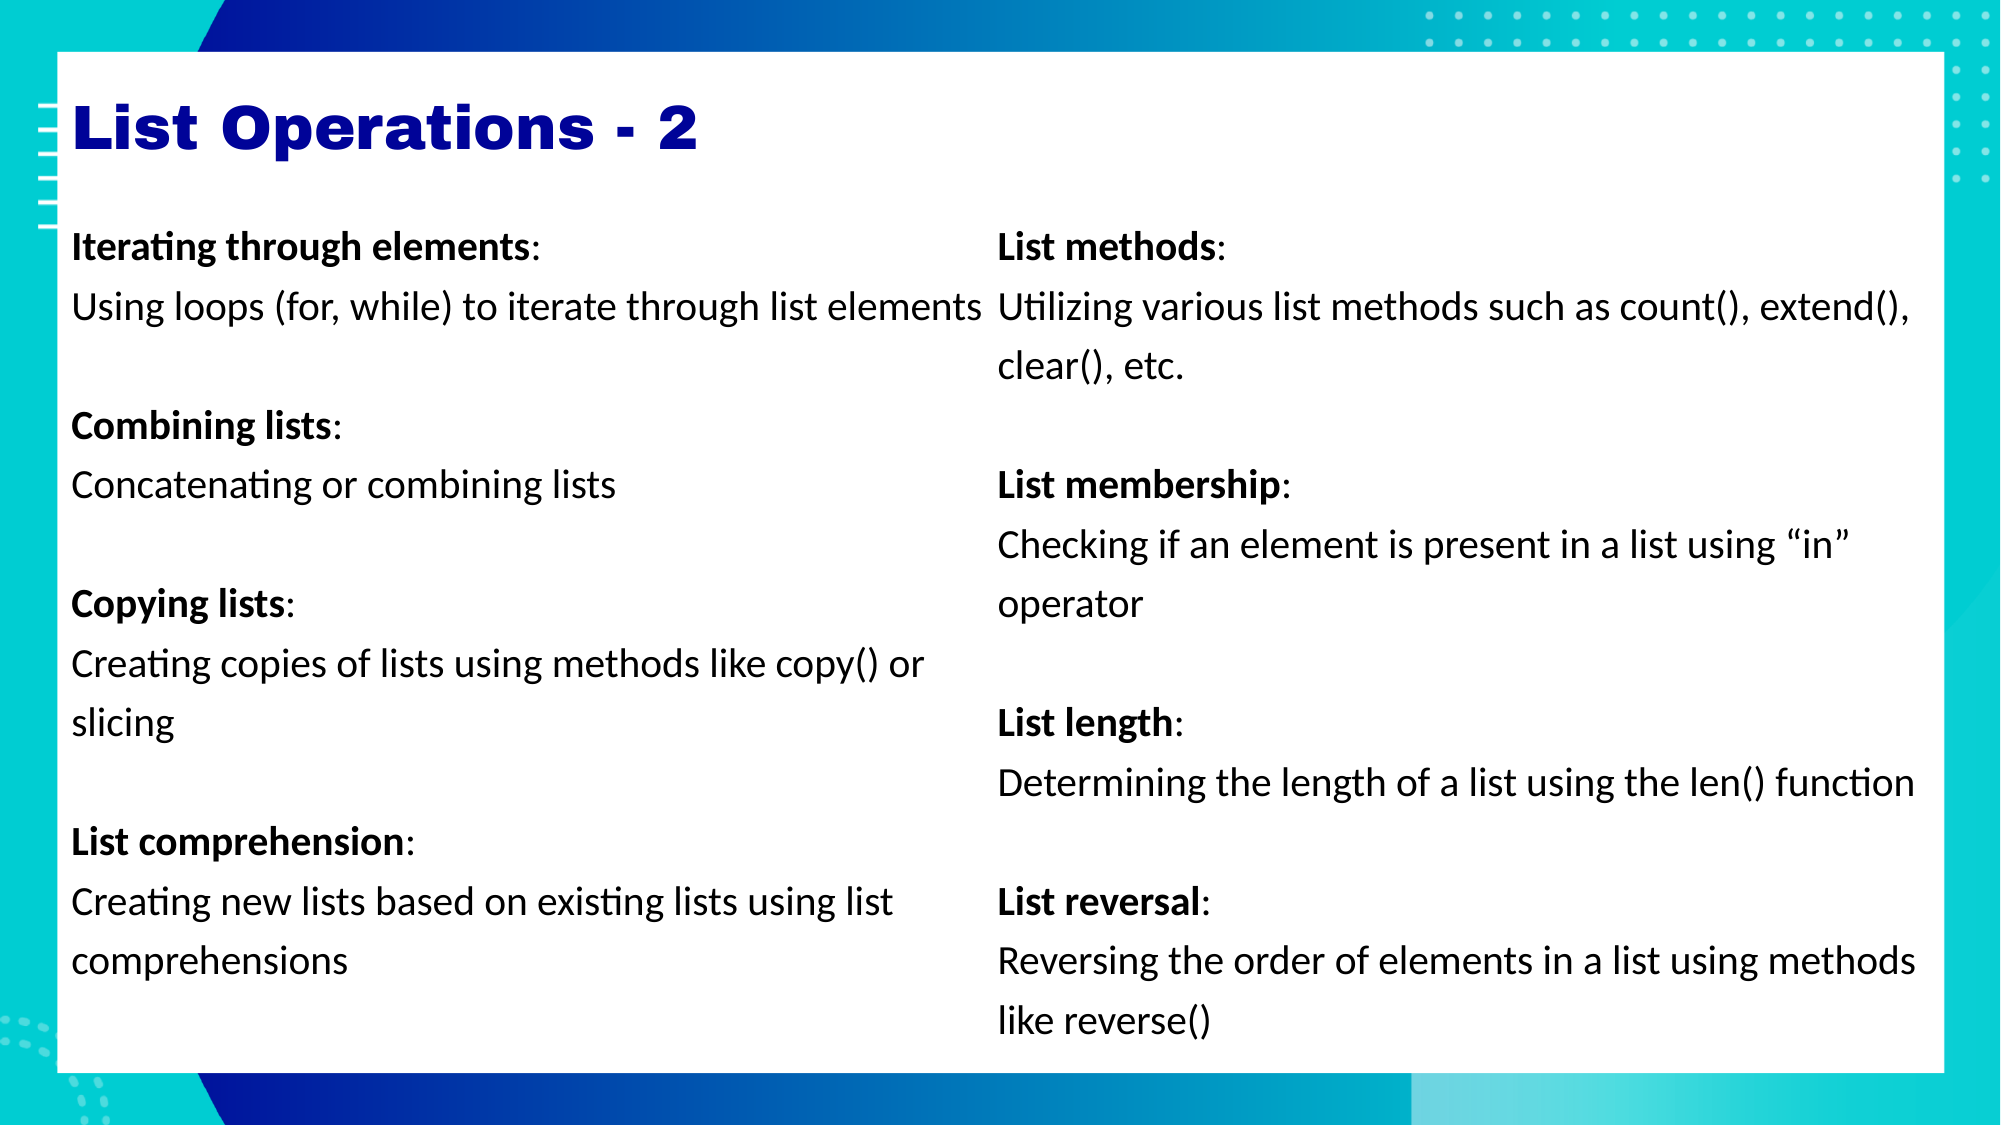

# List Operations - 2
Iterating through elements:
Using loops (for, while) to iterate through list elements

Combining lists:
Concatenating or combining lists

Copying lists:
Creating copies of lists using methods like copy() or slicing

List comprehension:
Creating new lists based on existing lists using list comprehensions

List methods:
Utilizing various list methods such as count(), extend(), clear(), etc.

List membership:
Checking if an element is present in a list using “in” operator

List length:
Determining the length of a list using the len() function

List reversal:
Reversing the order of elements in a list using methods like reverse()